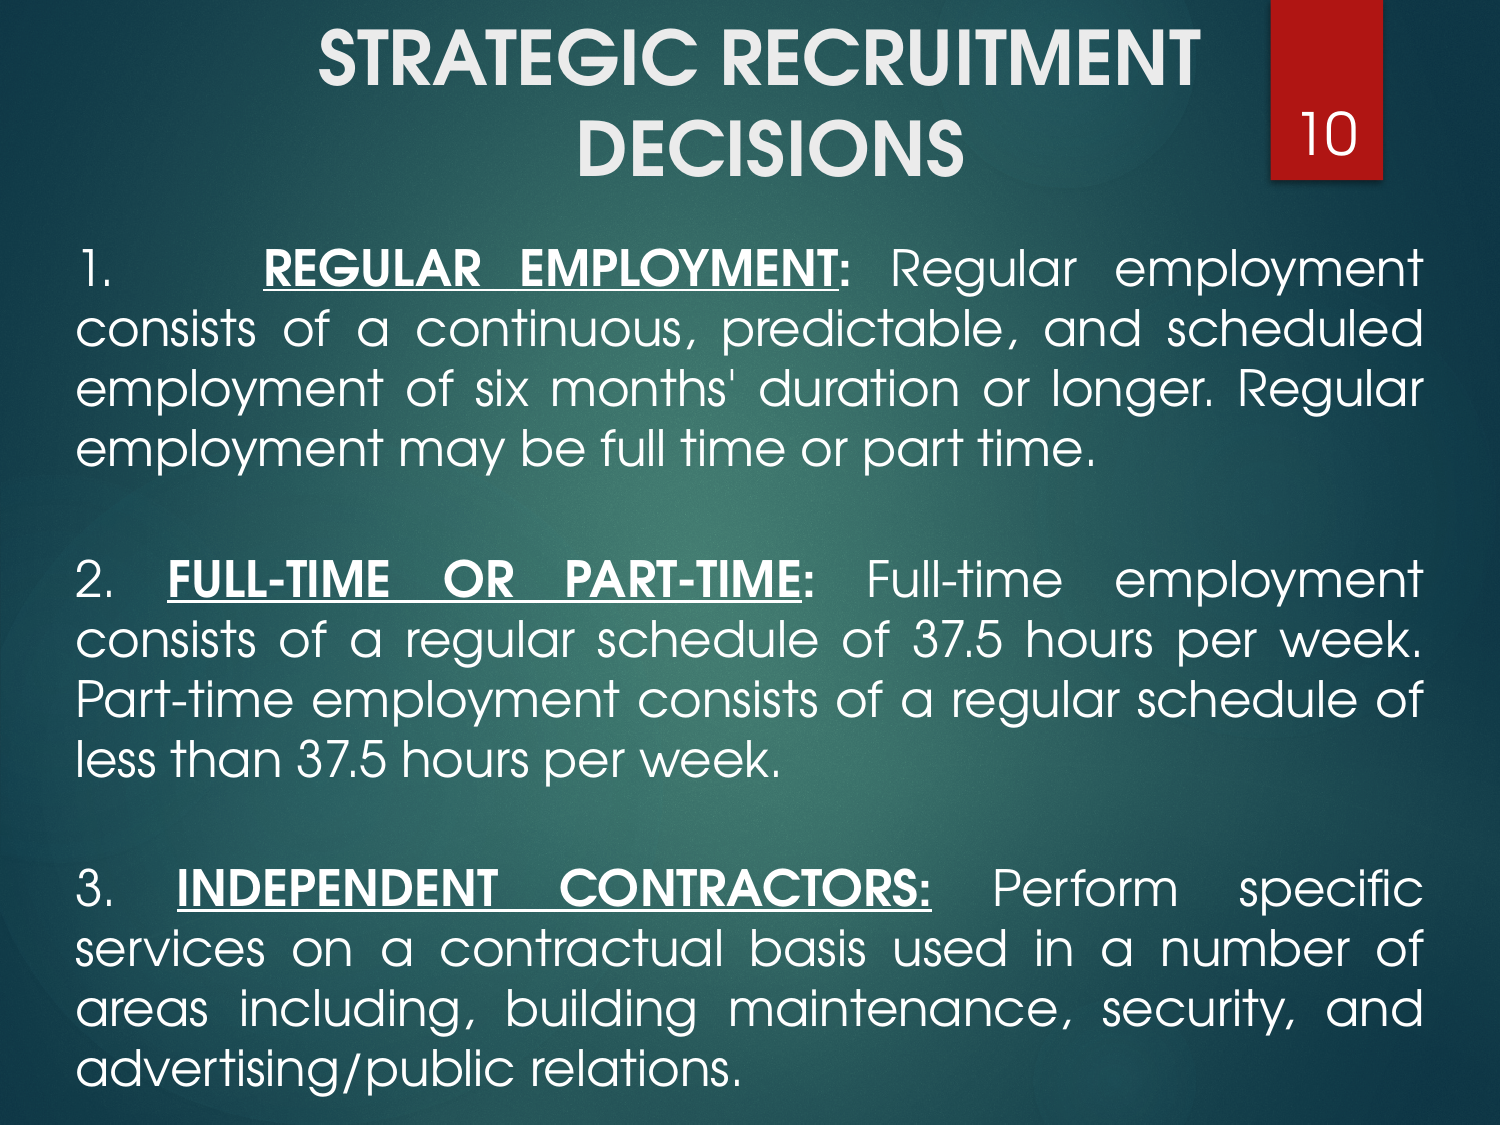

# STRATEGIC RECRUITMENT DECISIONS
10
1.	 REGULAR EMPLOYMENT: Regular employment consists of a continuous, predictable, and scheduled employment of six months' duration or longer. Regular employment may be full time or part time.

2. FULL-TIME OR PART-TIME: Full-time employment consists of a regular schedule of 37.5 hours per week. Part-time employment consists of a regular schedule of less than 37.5 hours per week.

3. INDEPENDENT CONTRACTORS: Perform specific services on a contractual basis used in a number of areas including, building maintenance, security, and advertising/public relations.